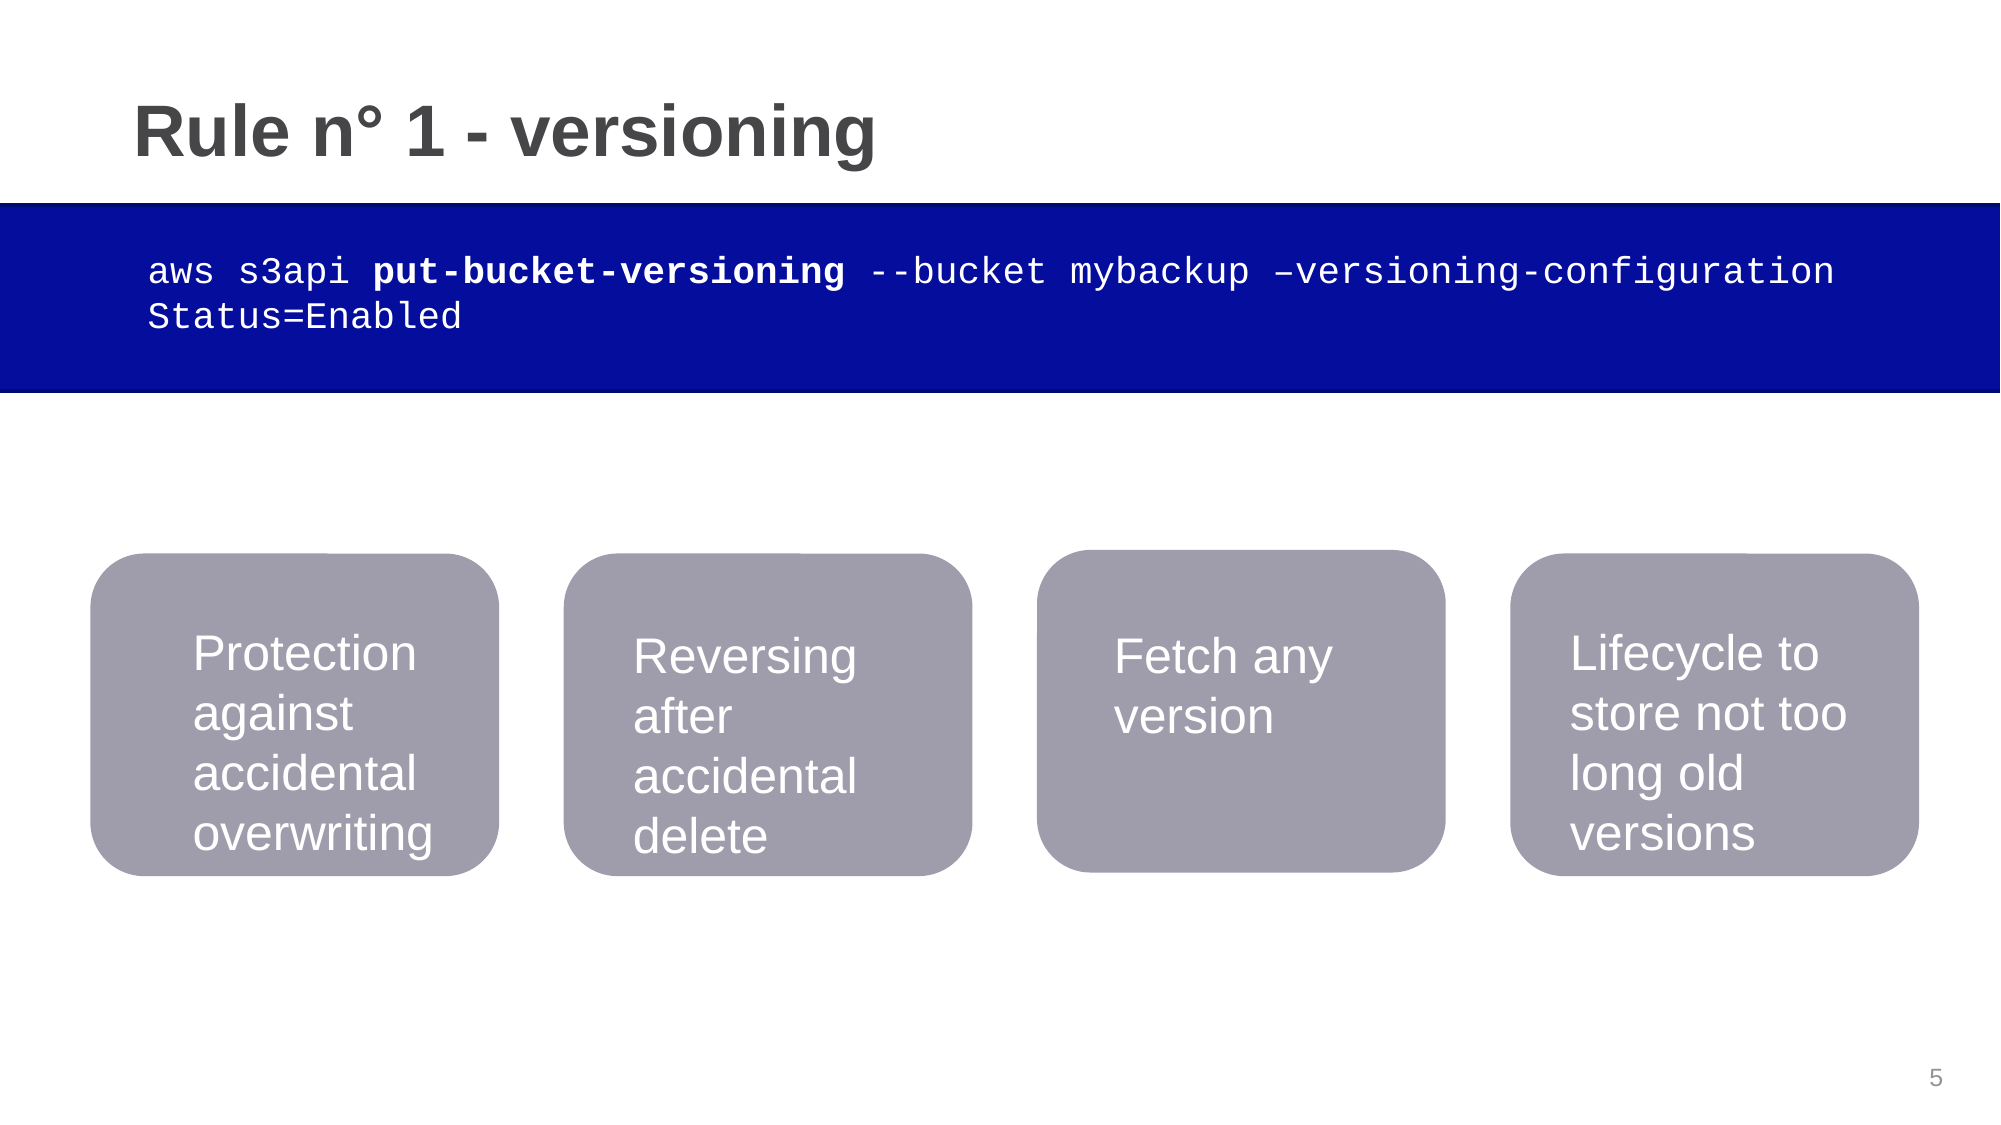

Rule n° 1 - versioning

aws s3api put-bucket-versioning --bucket mybackup –versioning-configuration Status=Enabled

Protection against accidental overwriting

Lifecycle to store not too long old versions

Reversing after accidental delete

Fetch any version